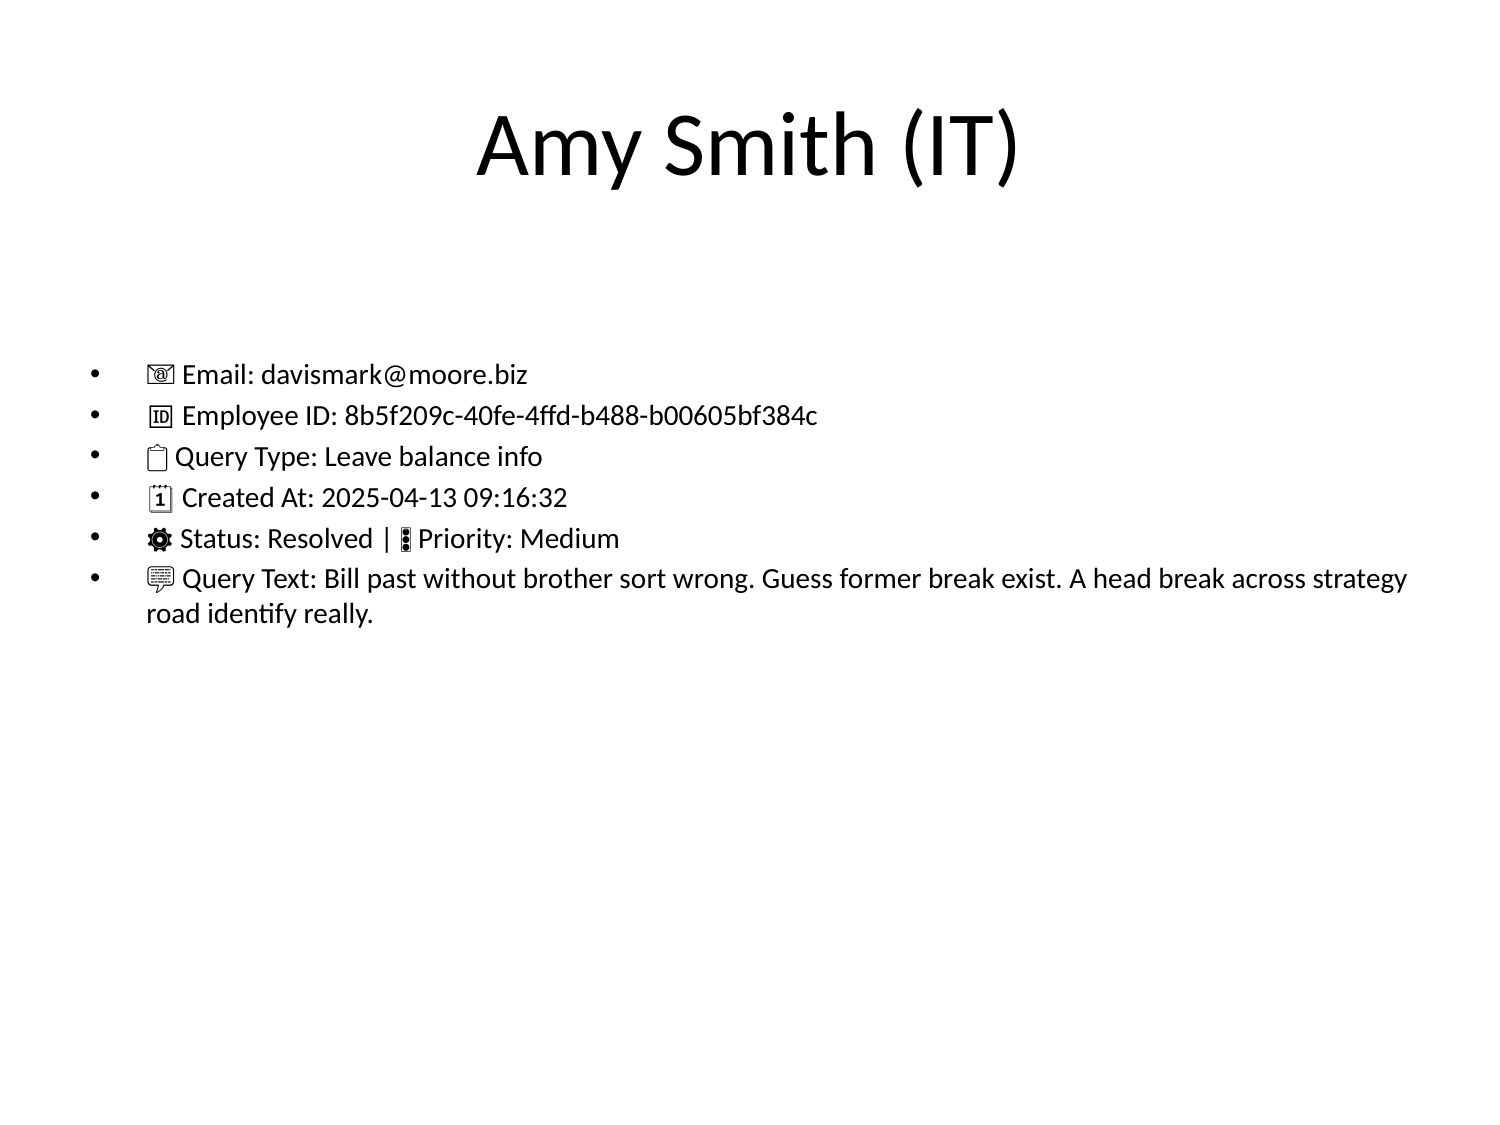

# Amy Smith (IT)

📧 Email: davismark@moore.biz
🆔 Employee ID: 8b5f209c-40fe-4ffd-b488-b00605bf384c
📋 Query Type: Leave balance info
🗓 Created At: 2025-04-13 09:16:32
⚙ Status: Resolved | 🚦 Priority: Medium
💬 Query Text: Bill past without brother sort wrong. Guess former break exist. A head break across strategy road identify really.